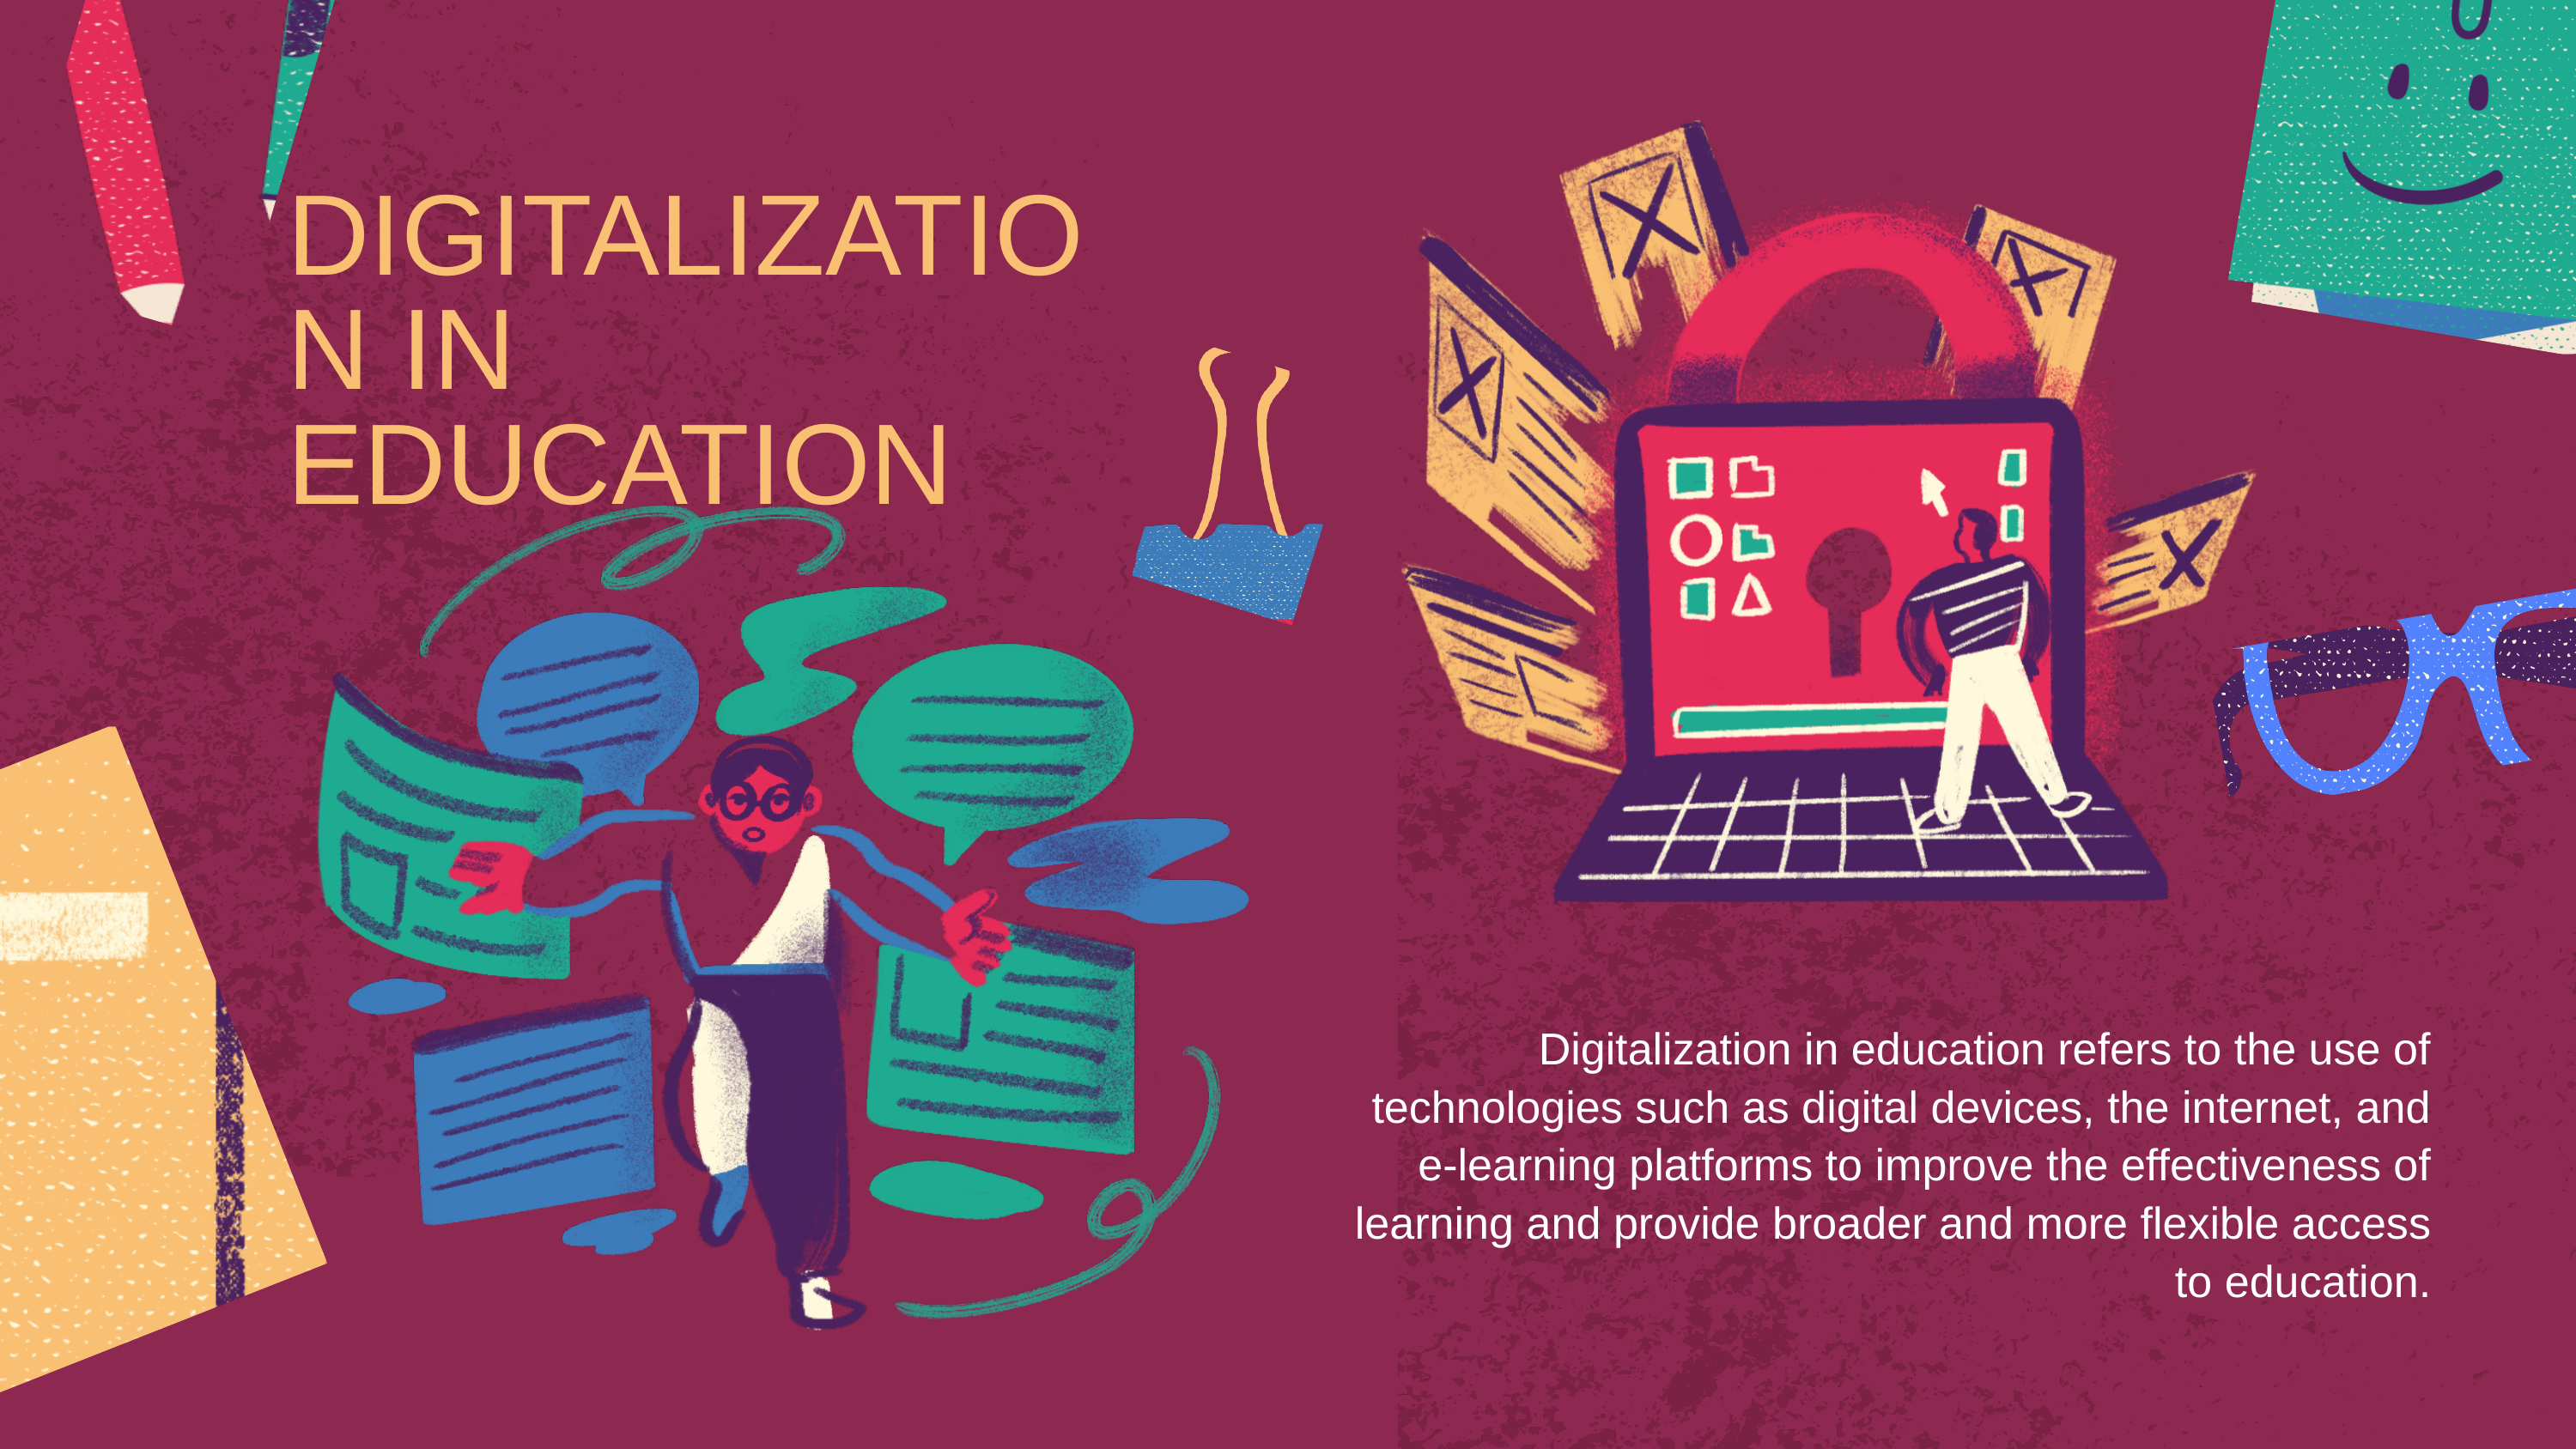

DIGITALIZATION IN EDUCATION

Digitalization in education refers to the use of technologies such as digital devices, the internet, and e-learning platforms to improve the effectiveness of learning and provide broader and more flexible access to education.